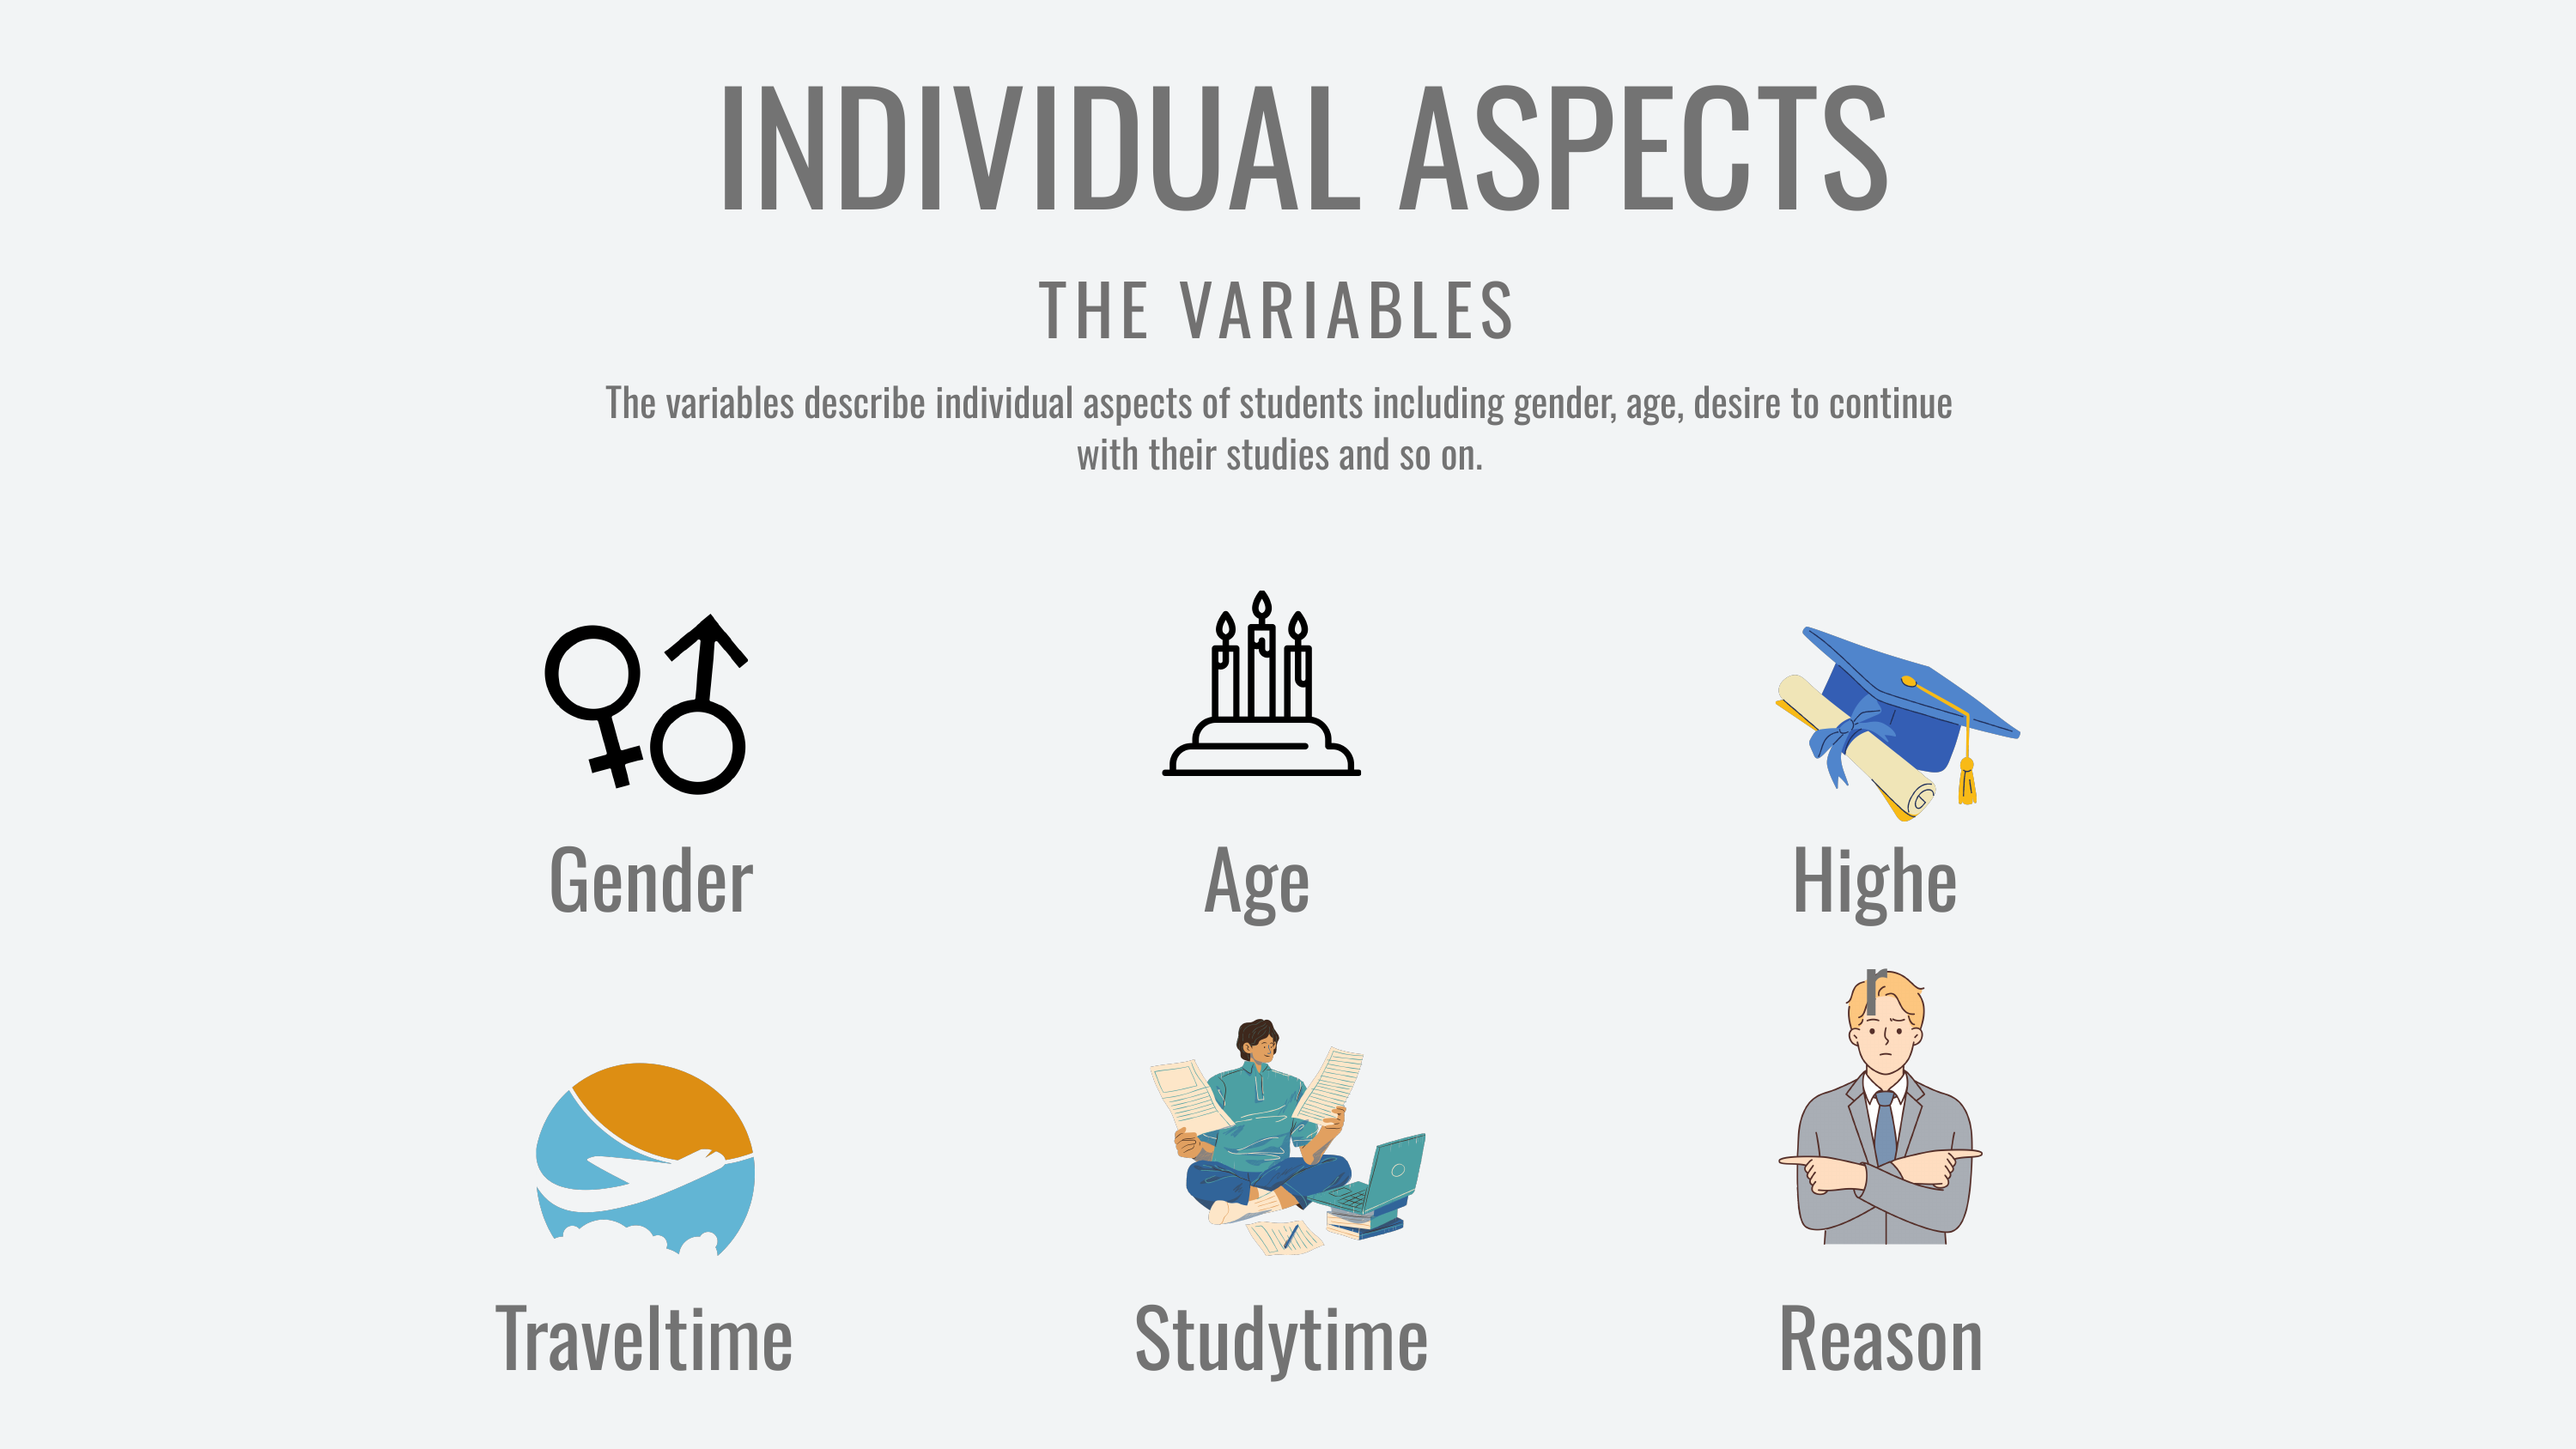

INDIVIDUAL ASPECTS
THE VARIABLES
The variables describe individual aspects of students including gender, age, desire to continue with their studies and so on.

Gender
Age
Higher

Traveltime
Studytime
Reason